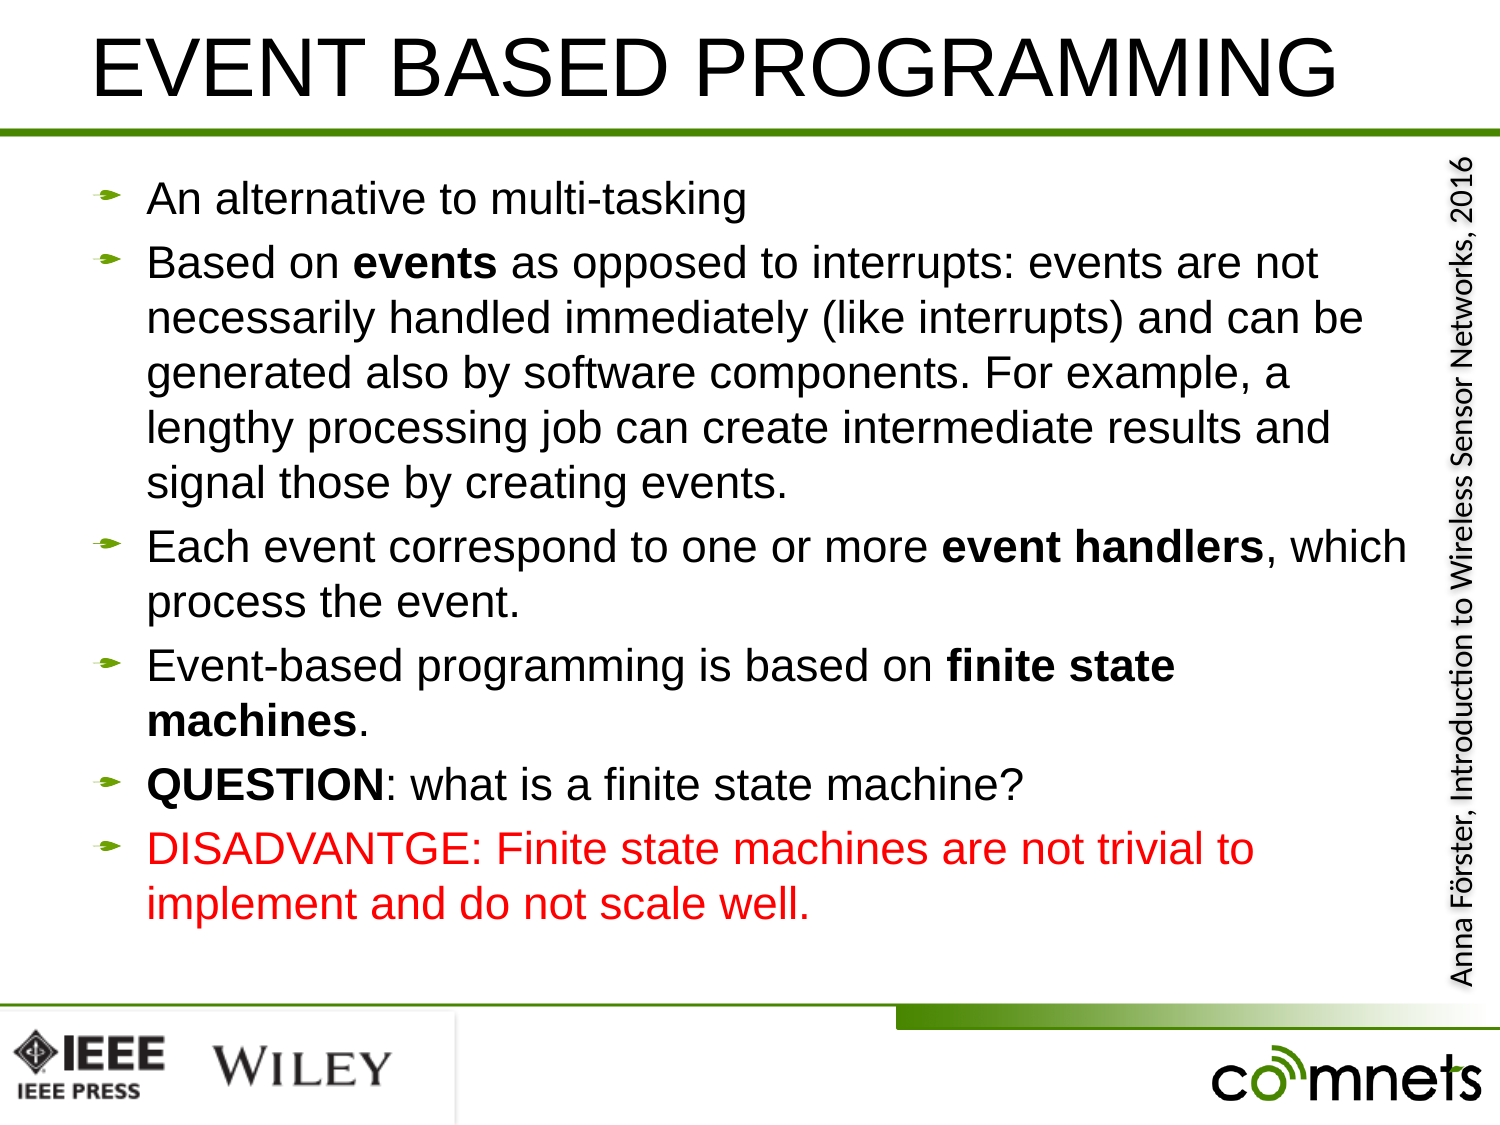

# EVENT BASED PROGRAMMING
An alternative to multi-tasking
Based on events as opposed to interrupts: events are not necessarily handled immediately (like interrupts) and can be generated also by software components. For example, a lengthy processing job can create intermediate results and signal those by creating events.
Each event correspond to one or more event handlers, which process the event.
Event-based programming is based on finite state machines.
QUESTION: what is a finite state machine?
DISADVANTGE: Finite state machines are not trivial to implement and do not scale well.